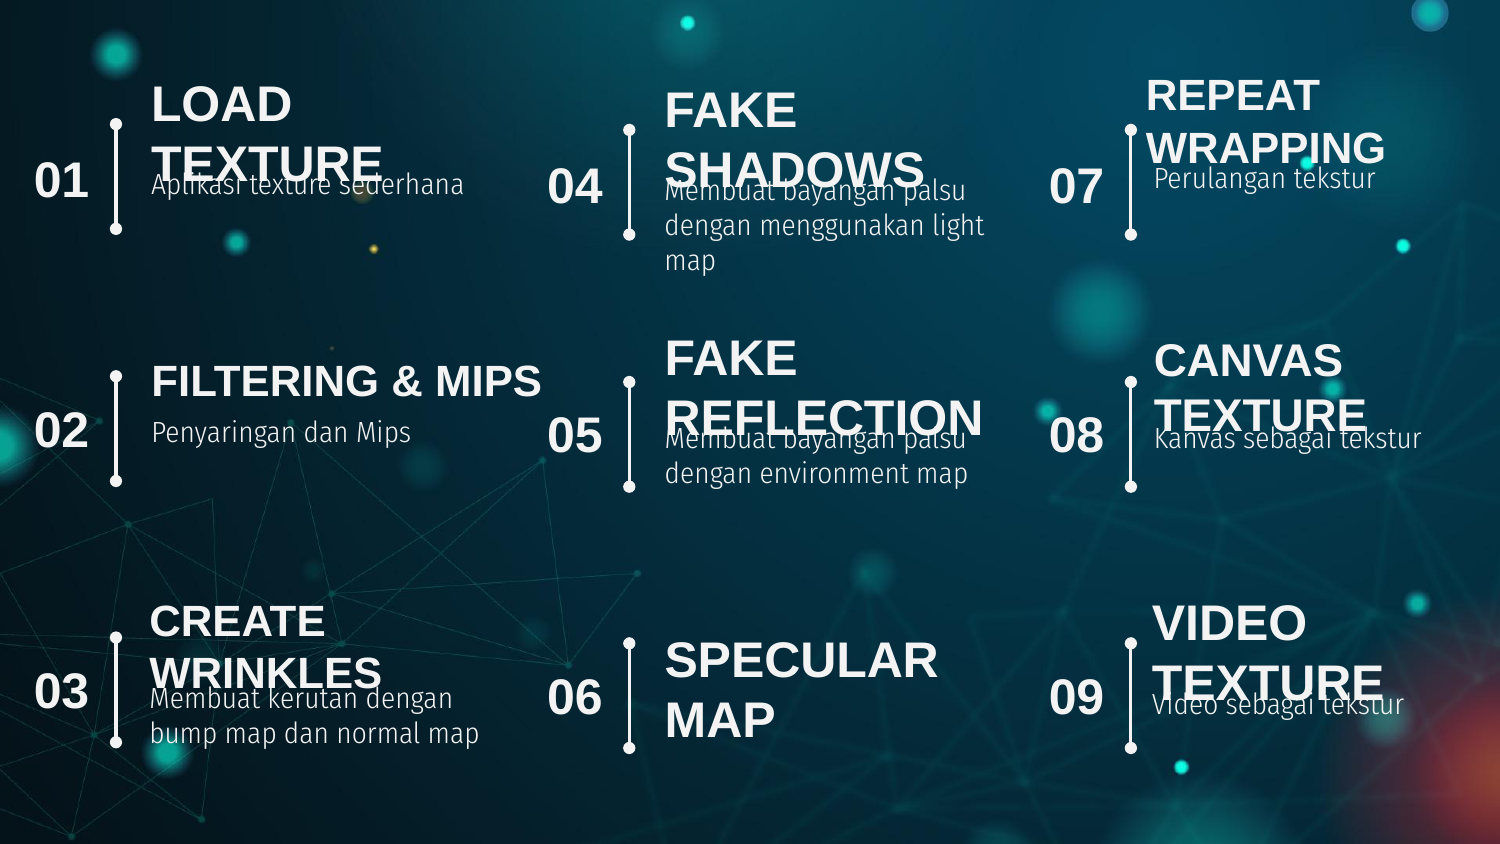

REPEAT WRAPPING
# LOAD TEXTURE
FAKE SHADOWS
01
Perulangan tekstur
04
07
Aplikasi texture sederhana
Membuat bayangan palsu dengan menggunakan light map

FILTERING & MIPS
FAKE REFLECTION
CANVAS TEXTURE
02
05
08
Penyaringan dan Mips
Membuat bayangan palsu dengan environment map
Kanvas sebagai tekstur
CREATE WRINKLES
VIDEO TEXTURE
SPECULAR MAP
03
06
09
Membuat kerutan dengan bump map dan normal map

Video sebagai tekstur